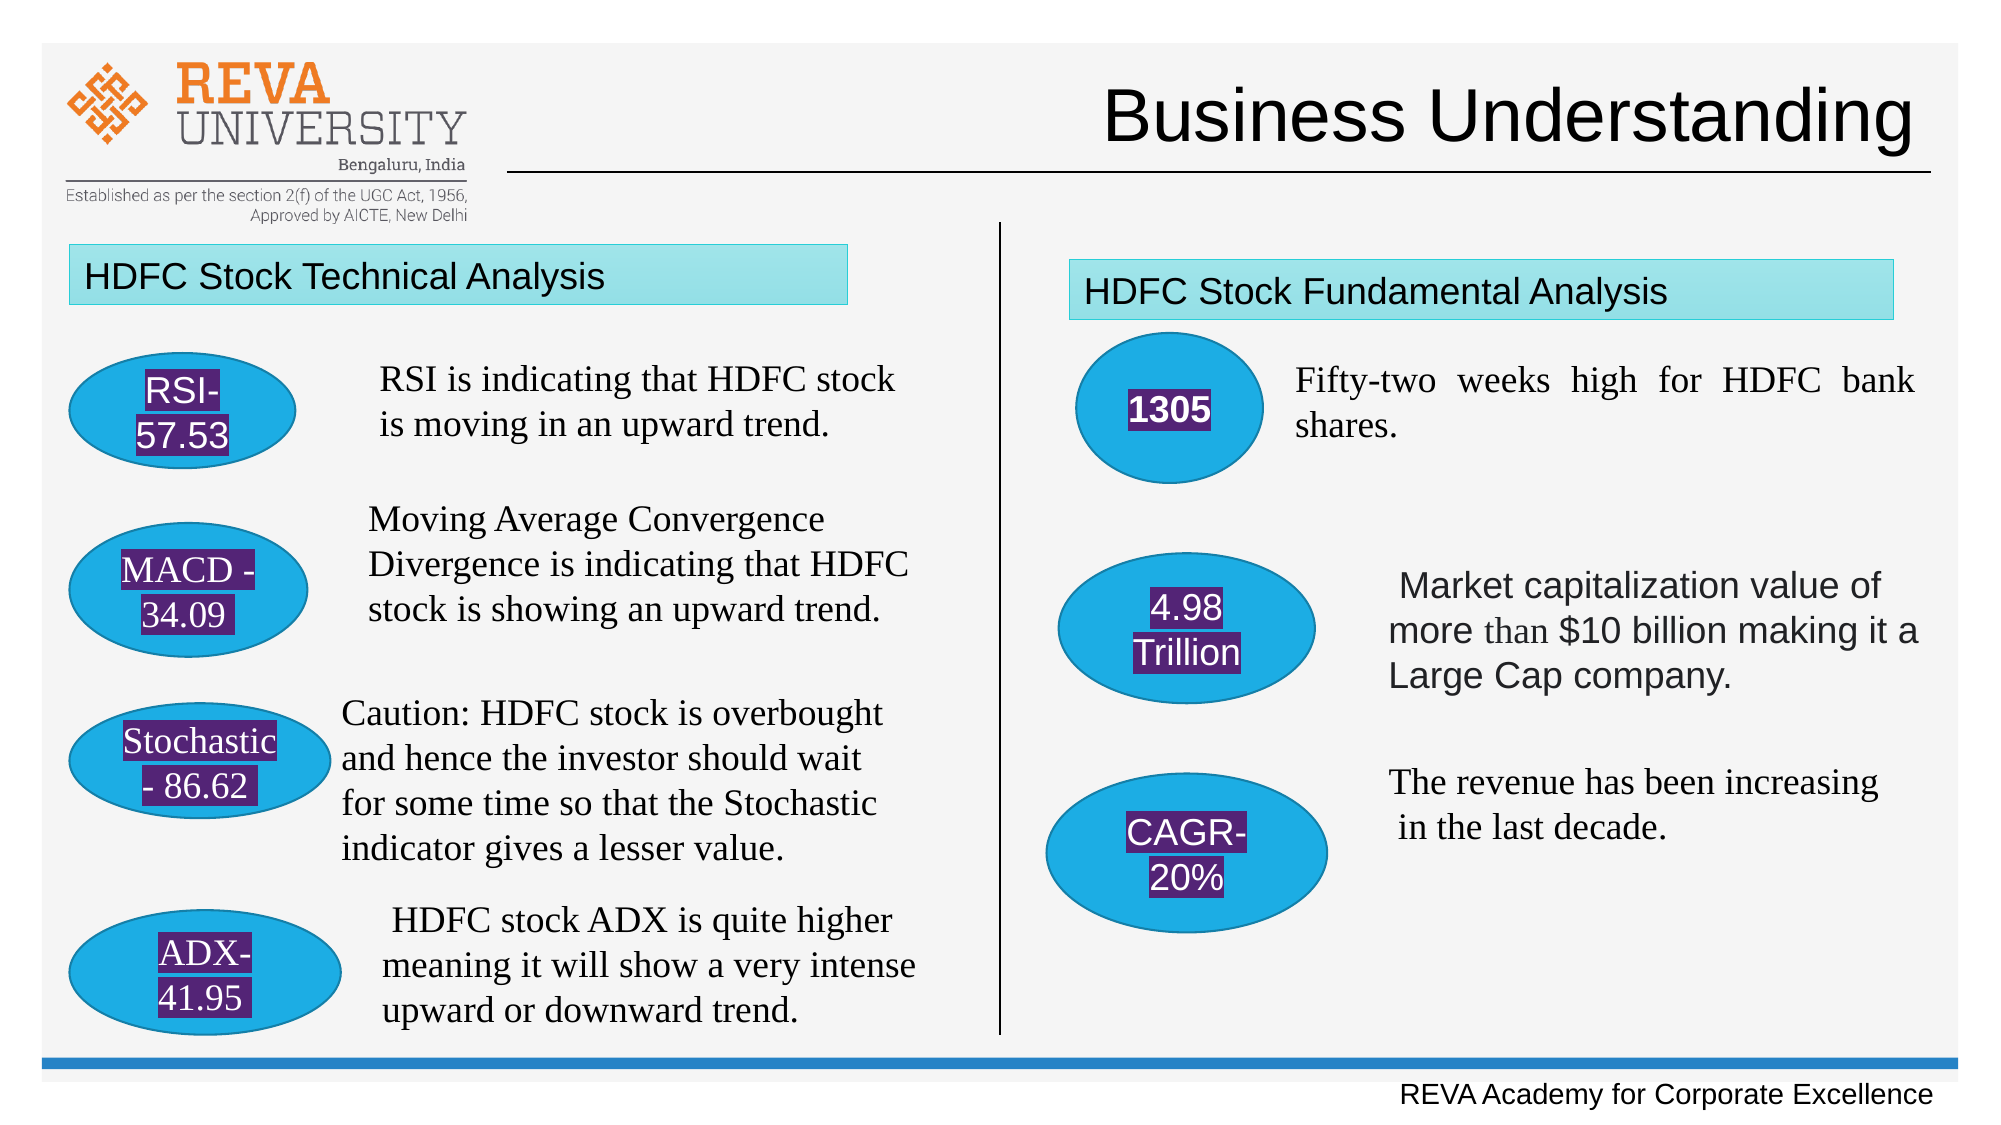

# Business Understanding
HDFC Stock Technical Analysis
HDFC Stock Fundamental Analysis
1305
RSI is indicating that HDFC stock is moving in an upward trend.
Fifty-two weeks high for HDFC bank shares.
RSI-57.53
Moving Average Convergence Divergence is indicating that HDFC stock is showing an upward trend.
MACD - 34.09
4.98 Trillion
 Market capitalization value of more than $10 billion making it a Large Cap company.
Caution: HDFC stock is overbought and hence the investor should wait for some time so that the Stochastic indicator gives a lesser value.
Stochastic- 86.62
The revenue has been increasing  in the last decade.
CAGR-20%
 HDFC stock ADX is quite higher meaning it will show a very intense upward or downward trend.
ADX- 41.95